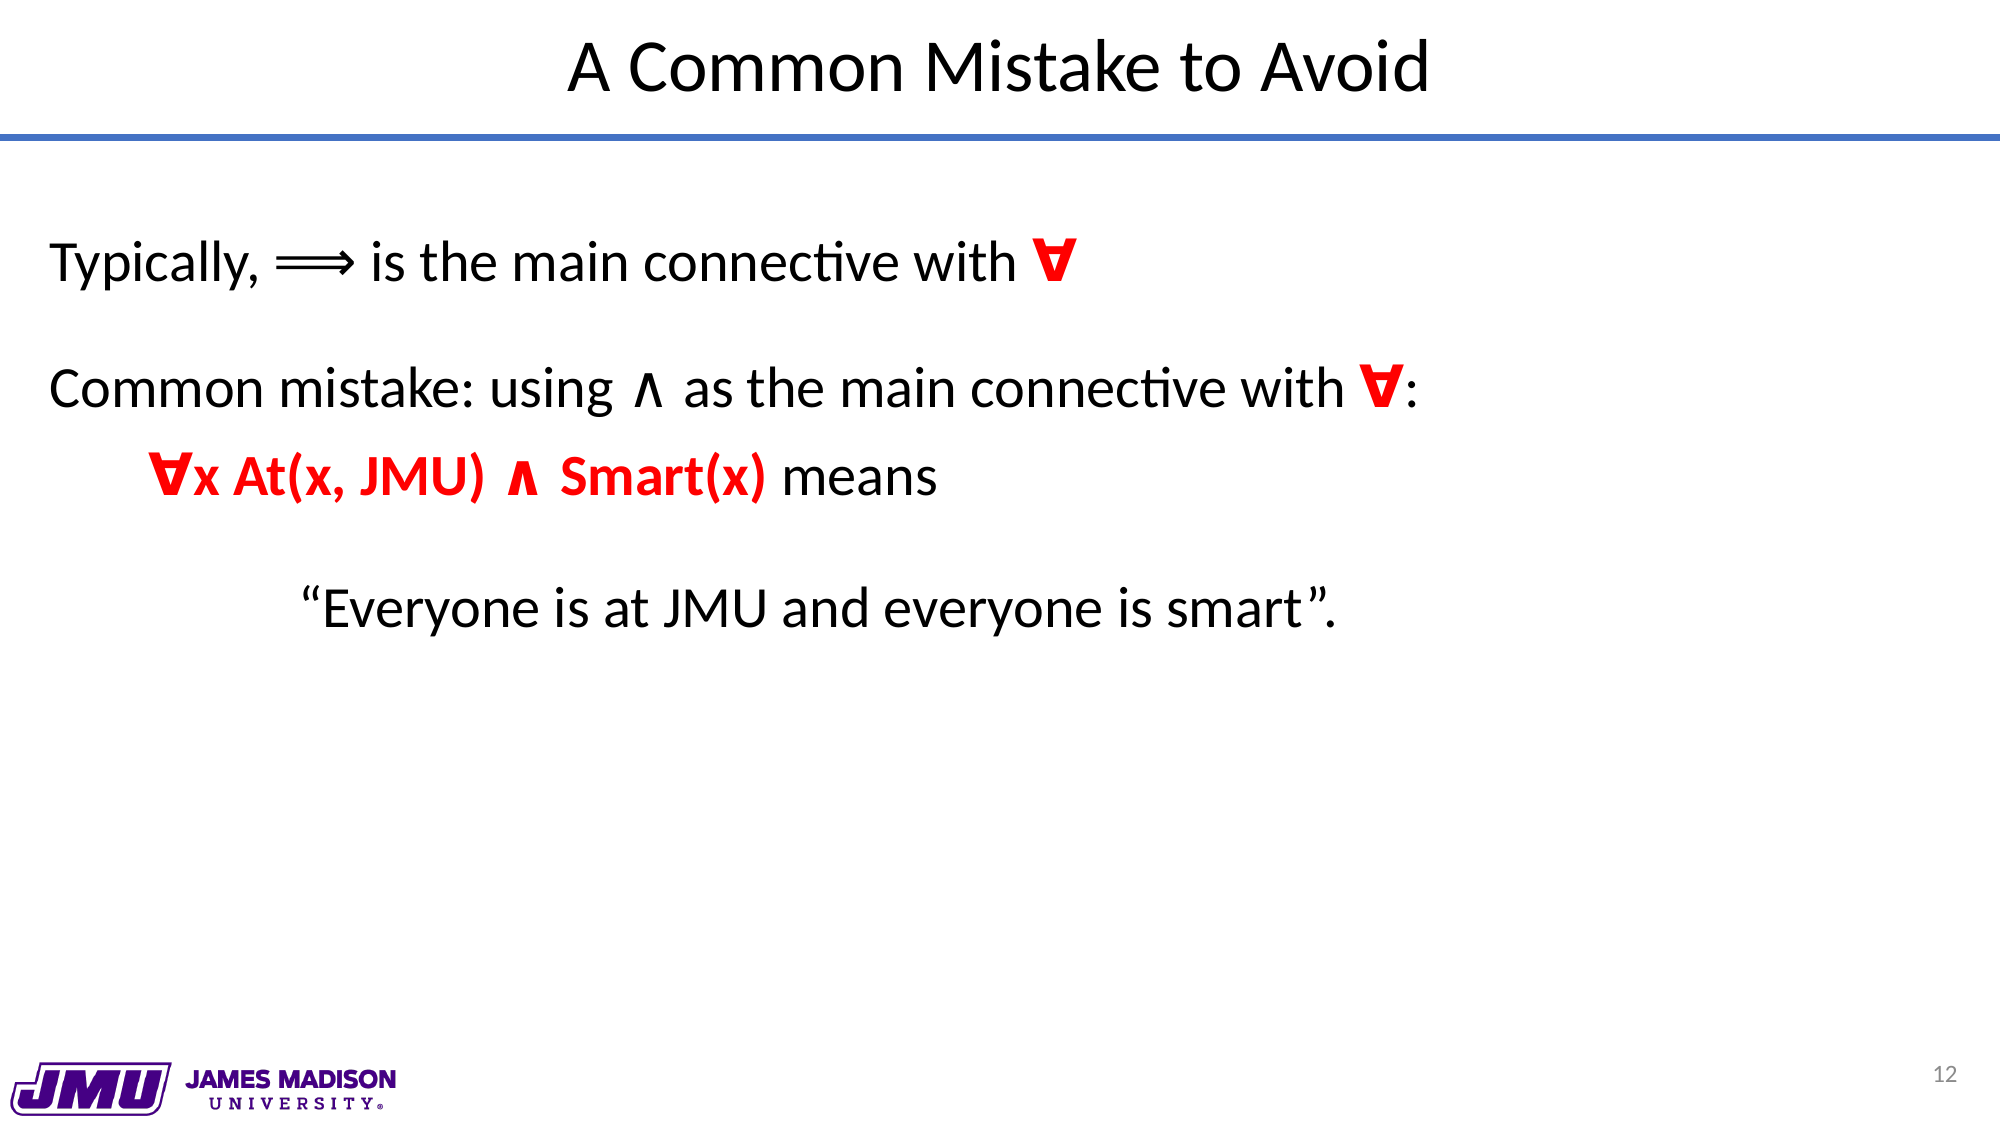

# A Common Mistake to Avoid
Typically, ⟹ is the main connective with ∀
Common mistake: using ∧ as the main connective with ∀:
∀x At(x, JMU) ∧ Smart(x) means
	“Everyone is at JMU and everyone is smart”.
12